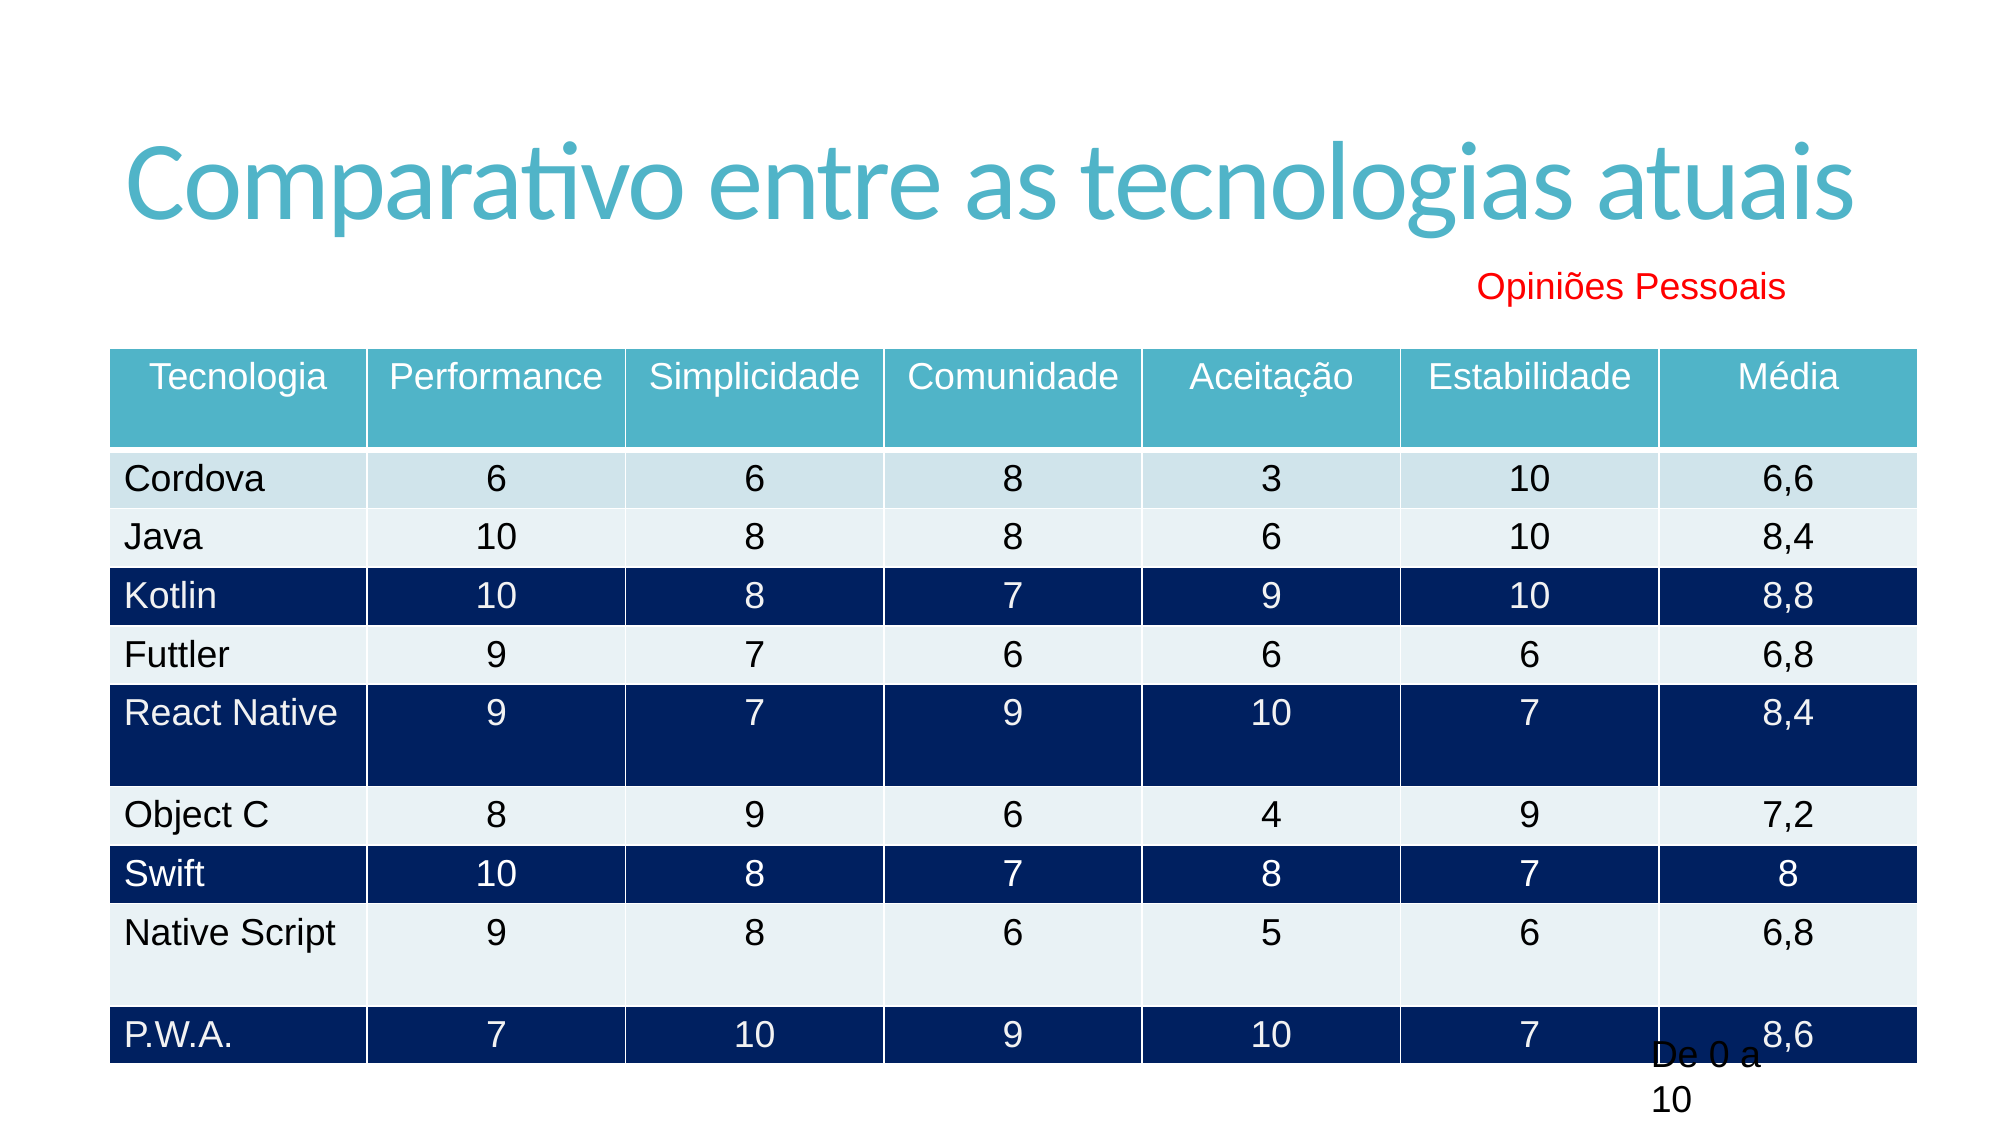

Comparativo entre as tecnologias atuais
Opiniões Pessoais
| Tecnologia | Performance | Simplicidade | Comunidade | Aceitação | Estabilidade | Média |
| --- | --- | --- | --- | --- | --- | --- |
| Cordova | 6 | 6 | 8 | 3 | 10 | 6,6 |
| Java | 10 | 8 | 8 | 6 | 10 | 8,4 |
| Kotlin | 10 | 8 | 7 | 9 | 10 | 8,8 |
| Futtler | 9 | 7 | 6 | 6 | 6 | 6,8 |
| React Native | 9 | 7 | 9 | 10 | 7 | 8,4 |
| Object C | 8 | 9 | 6 | 4 | 9 | 7,2 |
| Swift | 10 | 8 | 7 | 8 | 7 | 8 |
| Native Script | 9 | 8 | 6 | 5 | 6 | 6,8 |
| P.W.A. | 7 | 10 | 9 | 10 | 7 | 8,6 |
De 0 a 10